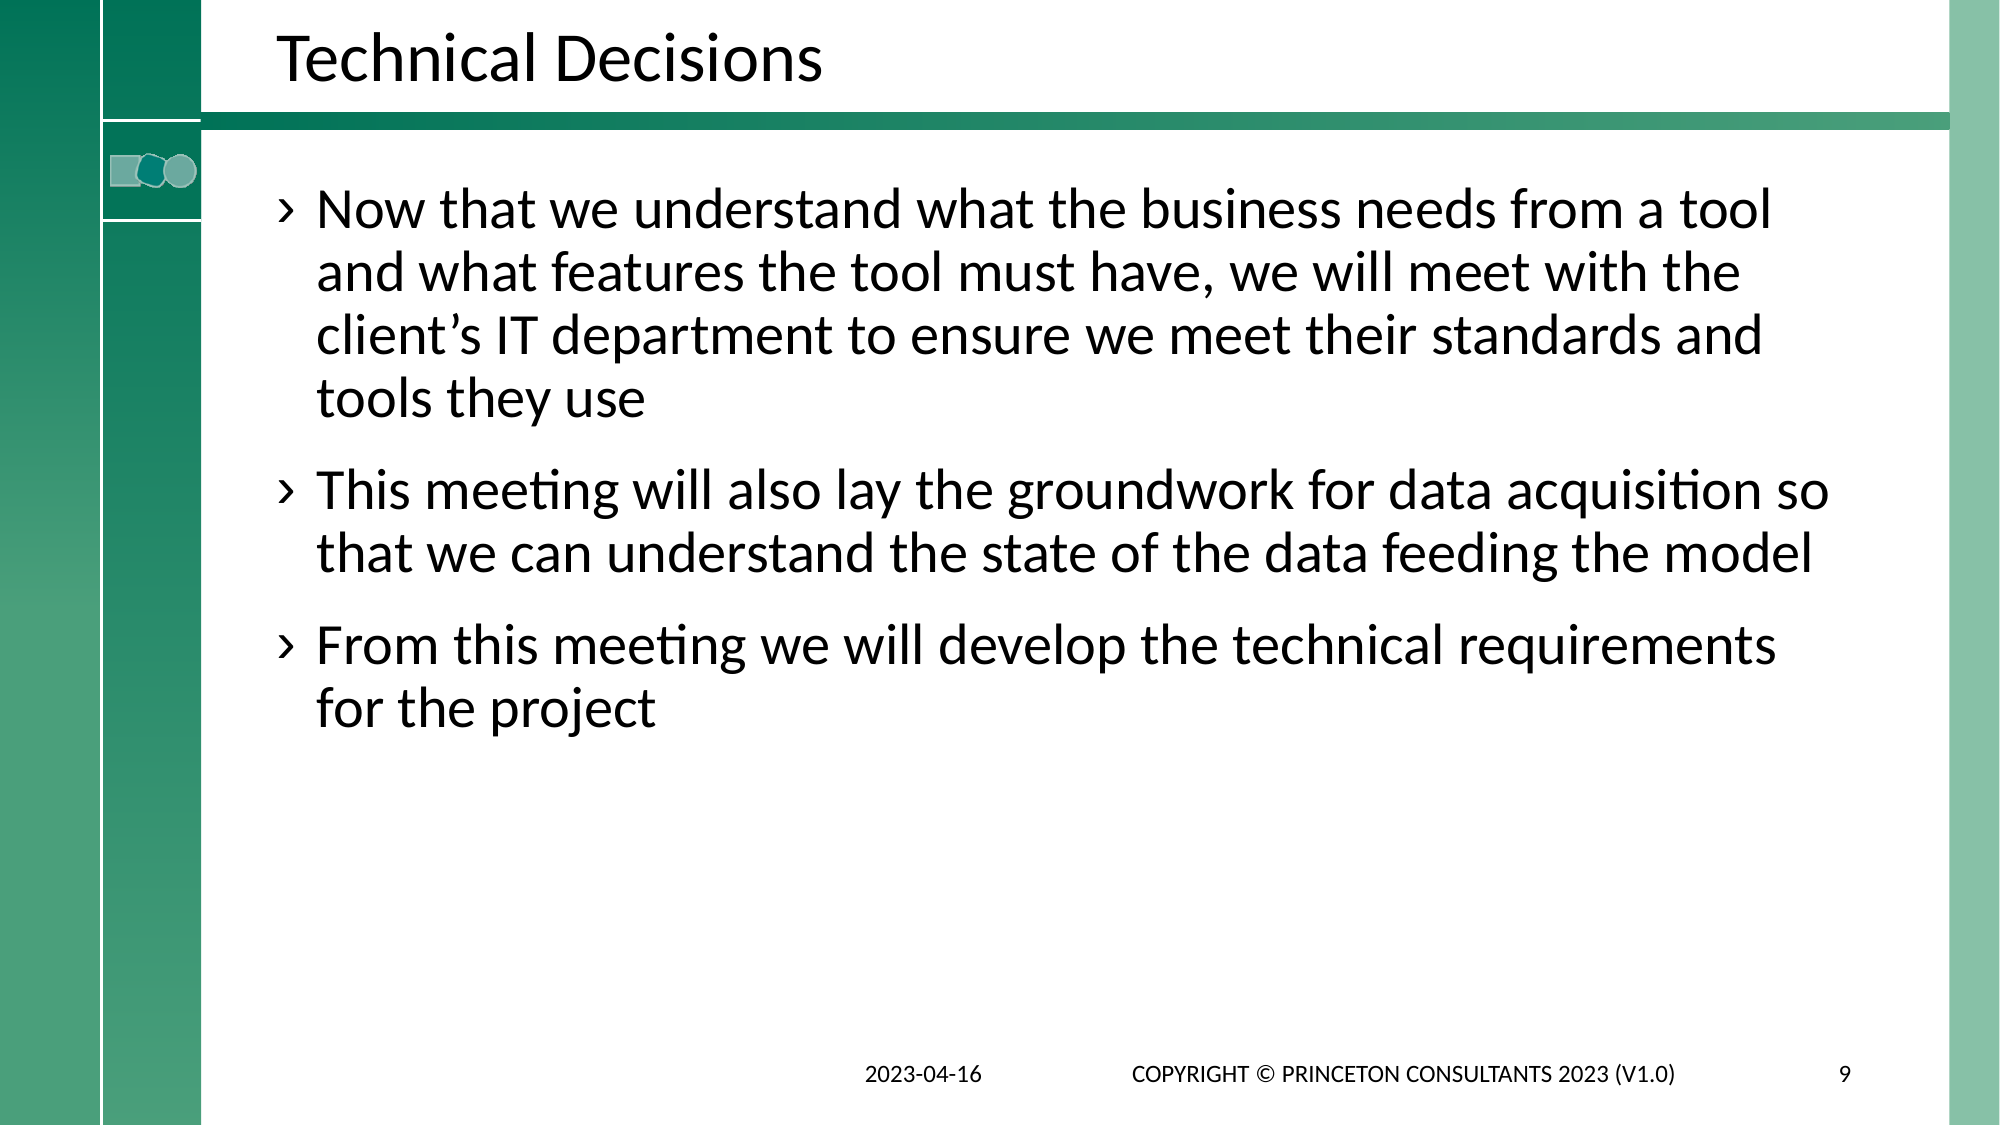

# Technical Decisions
Now that we understand what the business needs from a tool and what features the tool must have, we will meet with the client’s IT department to ensure we meet their standards and tools they use
This meeting will also lay the groundwork for data acquisition so that we can understand the state of the data feeding the model
From this meeting we will develop the technical requirements for the project
2023-04-16
Copyright © Princeton Consultants 2023 (V1.0)
9